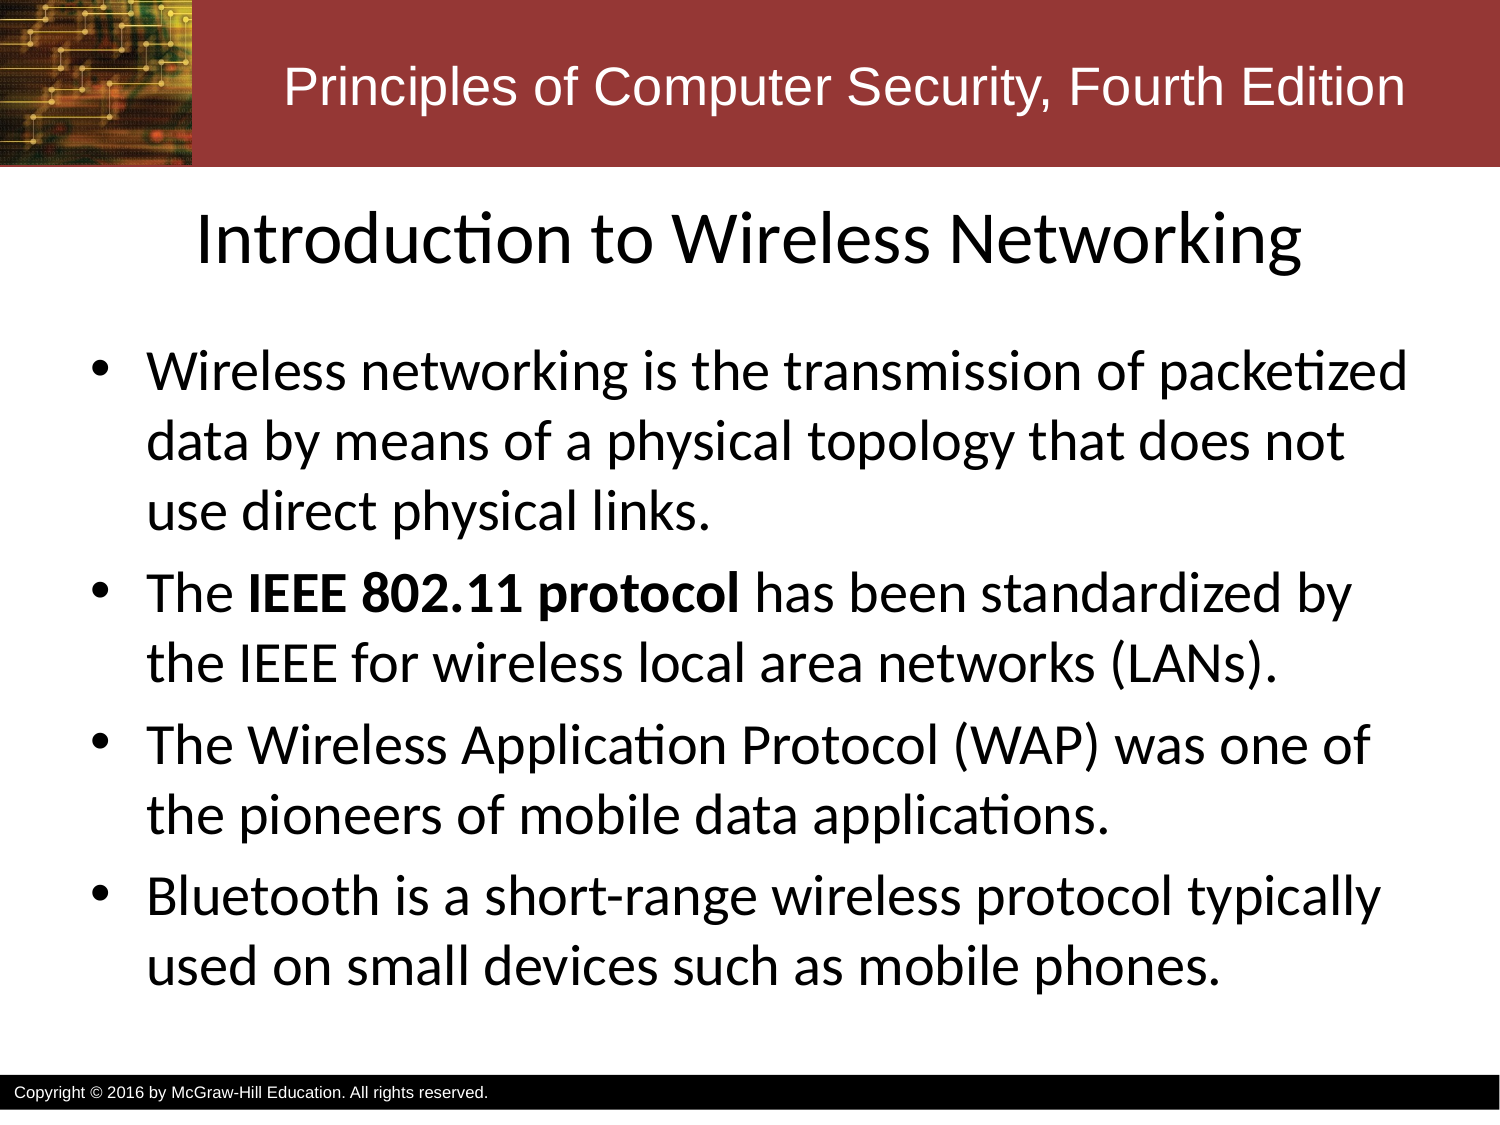

# Introduction to Wireless Networking
Wireless networking is the transmission of packetized data by means of a physical topology that does not use direct physical links.
The IEEE 802.11 protocol has been standardized by the IEEE for wireless local area networks (LANs).
The Wireless Application Protocol (WAP) was one of the pioneers of mobile data applications.
Bluetooth is a short-range wireless protocol typically used on small devices such as mobile phones.